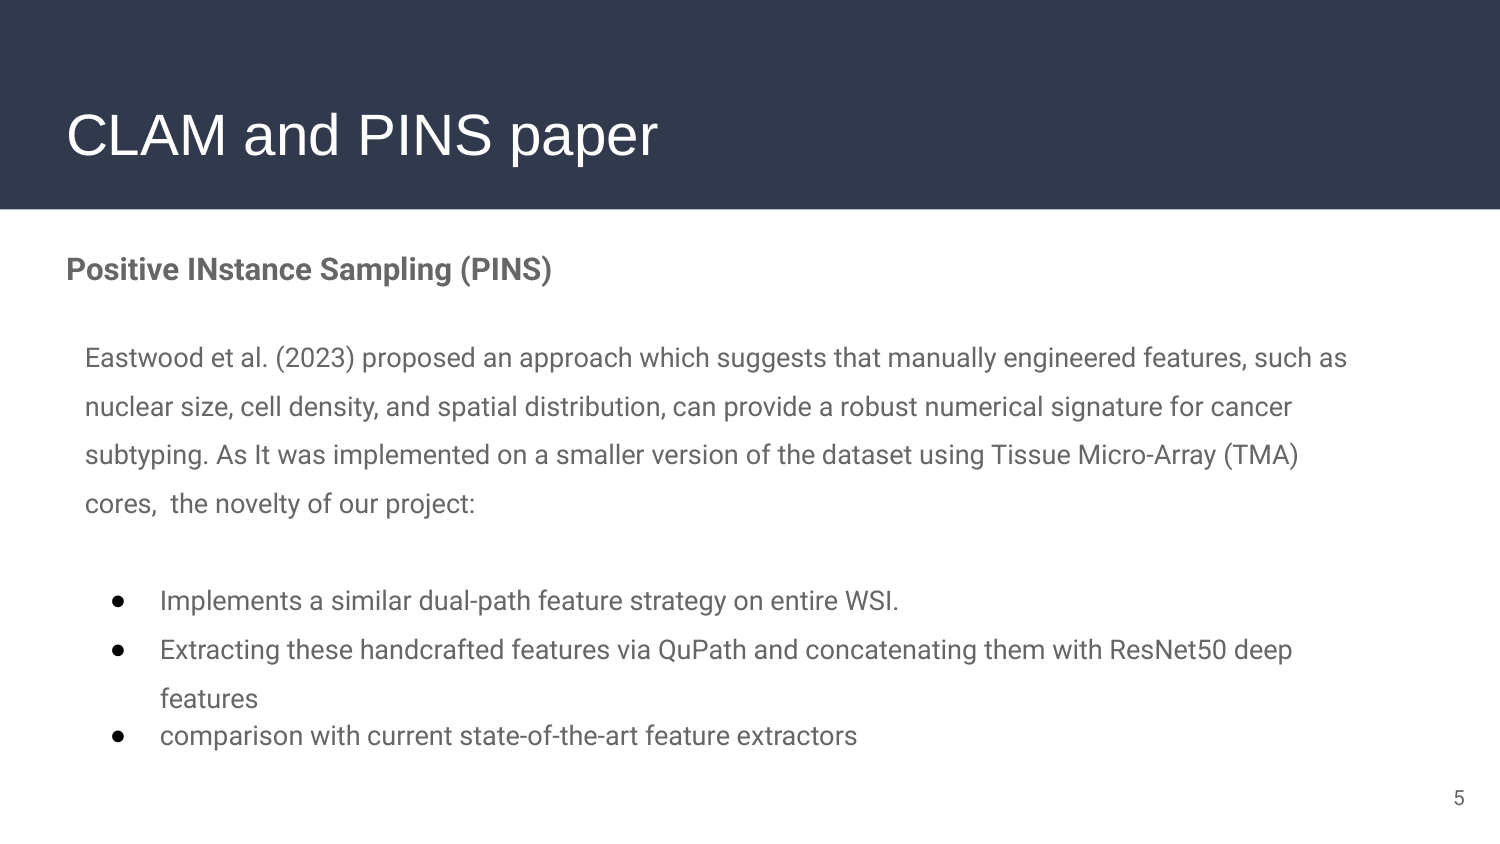

# CLAM and PINS paper
Positive INstance Sampling (PINS)
Eastwood et al. (2023) proposed an approach which suggests that manually engineered features, such as nuclear size, cell density, and spatial distribution, can provide a robust numerical signature for cancer subtyping. As It was implemented on a smaller version of the dataset using Tissue Micro-Array (TMA) cores,  the novelty of our project:

Implements a similar dual-path feature strategy on entire WSI.
Extracting these handcrafted features via QuPath and concatenating them with ResNet50 deep features
comparison with current state-of-the-art feature extractors
5